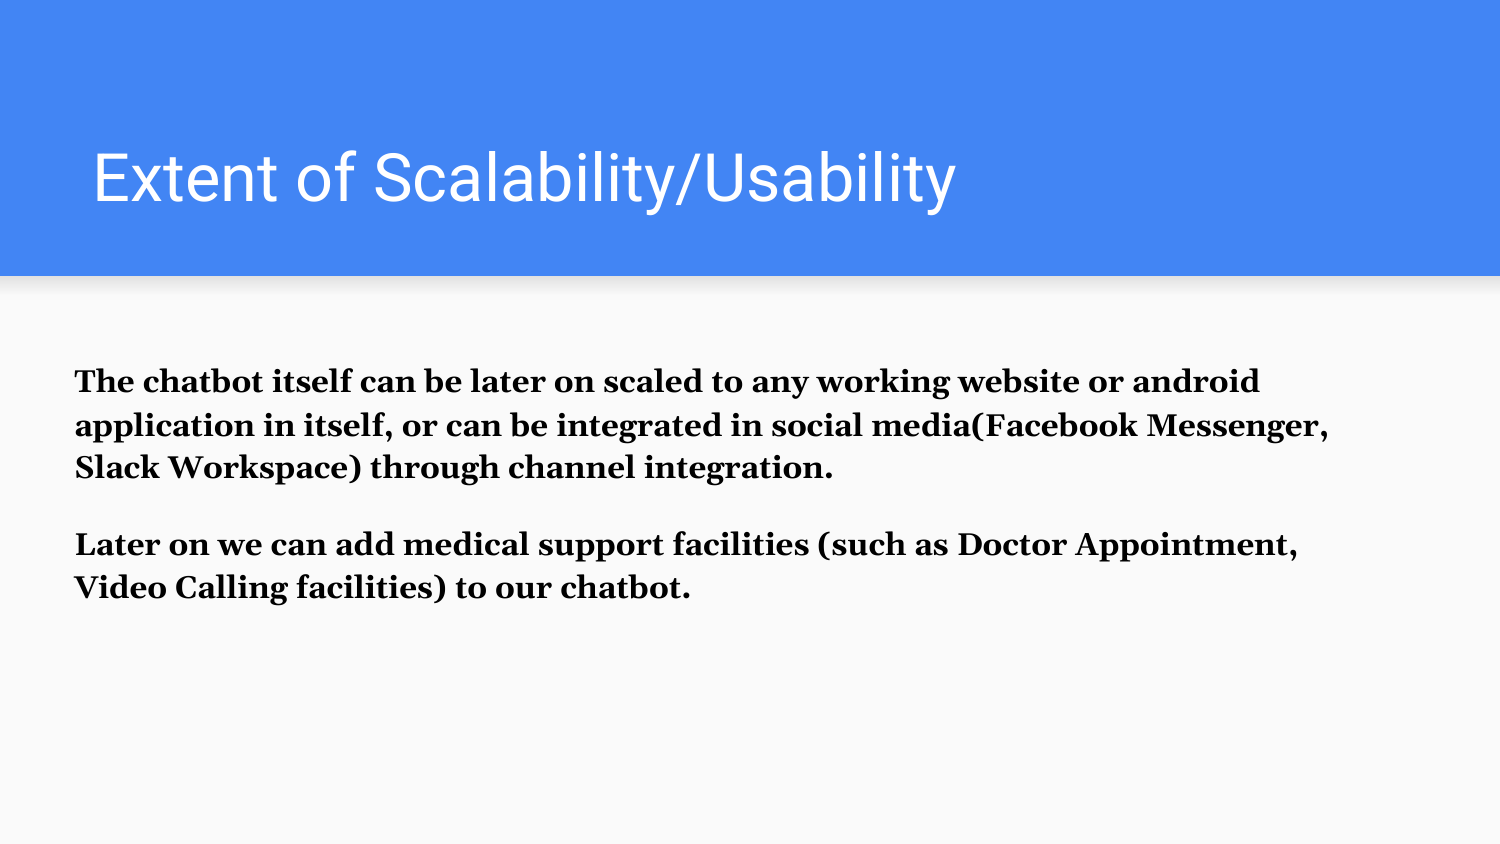

# Extent of Scalability/Usability
The chatbot itself can be later on scaled to any working website or android application in itself, or can be integrated in social media(Facebook Messenger, Slack Workspace) through channel integration.
Later on we can add medical support facilities (such as Doctor Appointment, Video Calling facilities) to our chatbot.